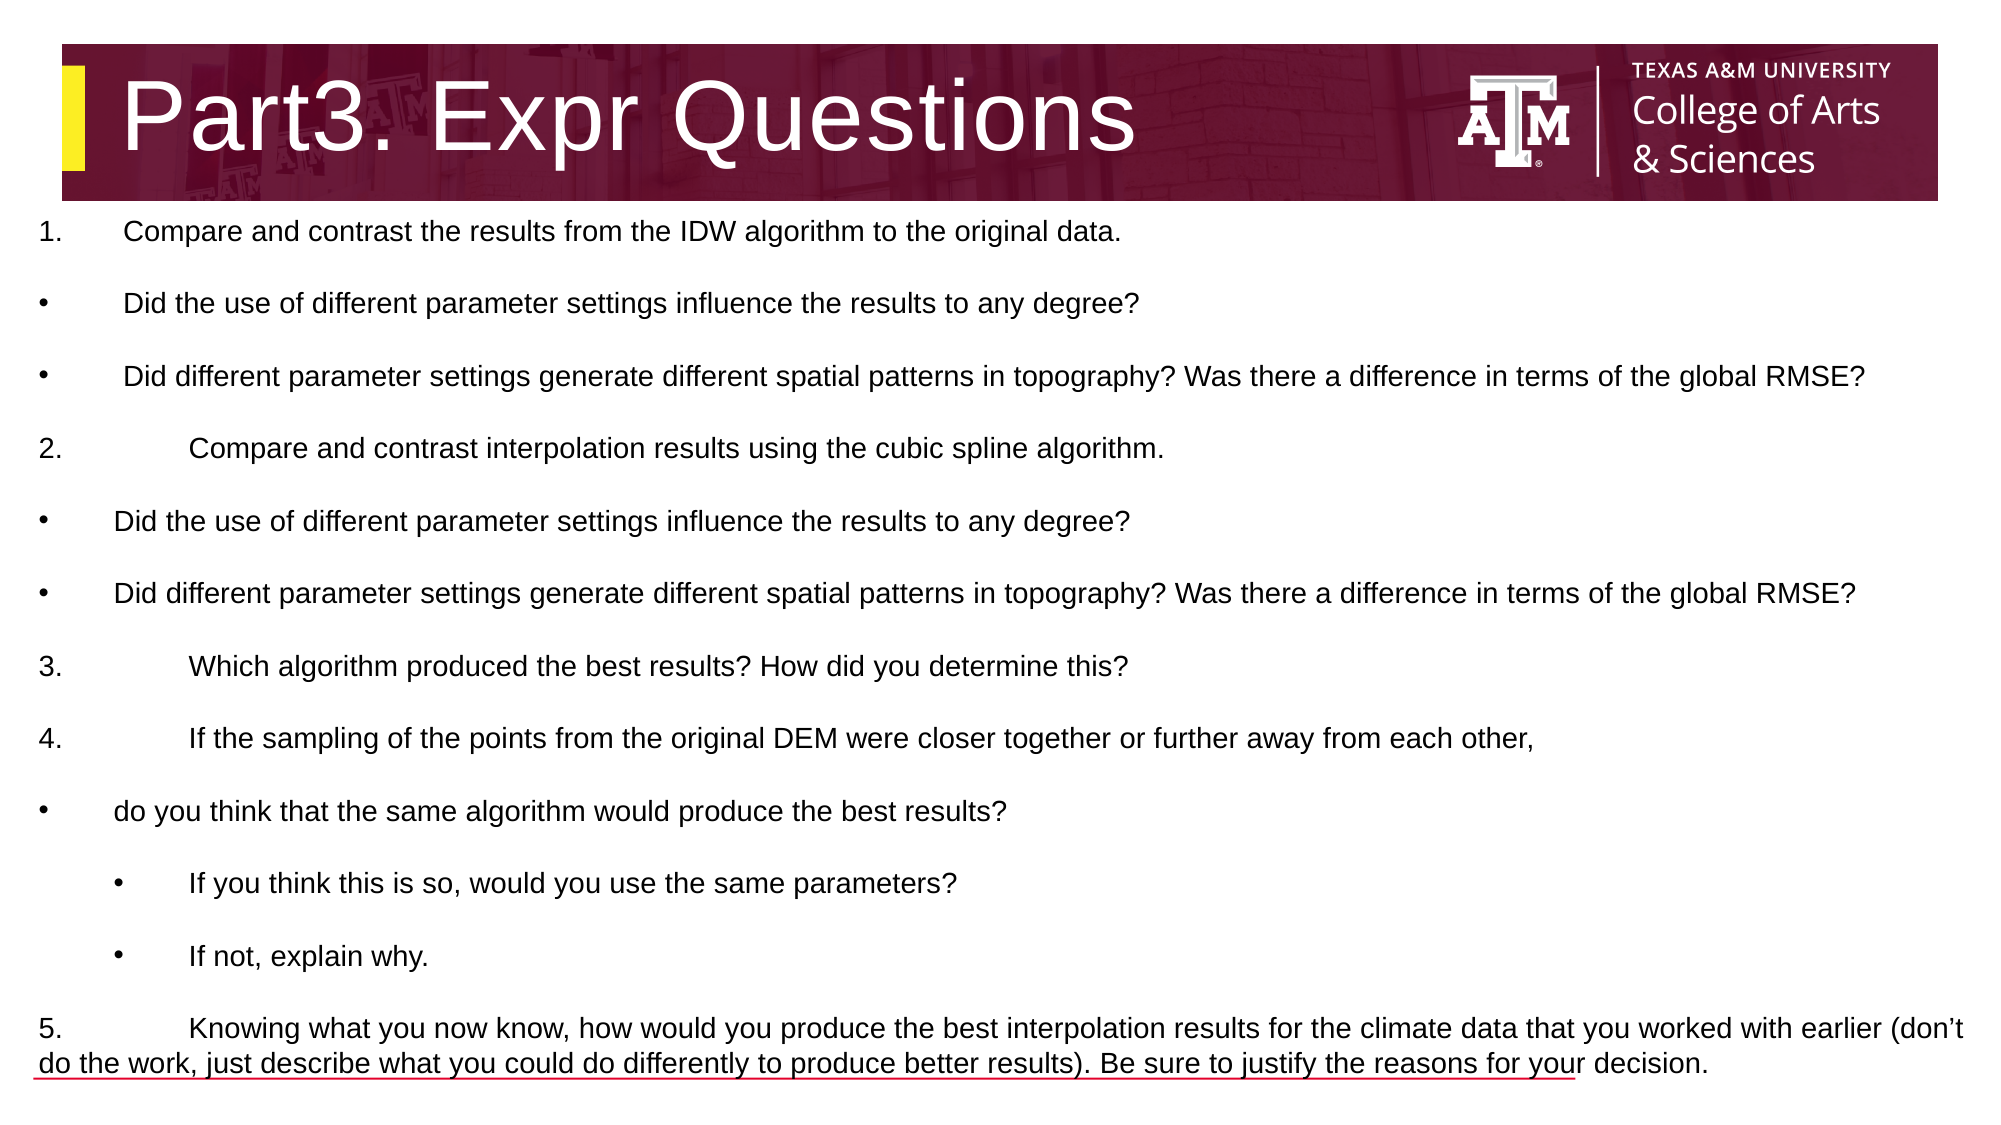

# Part3. Expr Questions
Compare and contrast the results from the IDW algorithm to the original data.
Did the use of different parameter settings influence the results to any degree?
Did different parameter settings generate different spatial patterns in topography? Was there a difference in terms of the global RMSE?
2. 	Compare and contrast interpolation results using the cubic spline algorithm.
Did the use of different parameter settings influence the results to any degree?
Did different parameter settings generate different spatial patterns in topography? Was there a difference in terms of the global RMSE?
3. 	Which algorithm produced the best results? How did you determine this?
4. 	If the sampling of the points from the original DEM were closer together or further away from each other,
do you think that the same algorithm would produce the best results?
If you think this is so, would you use the same parameters?
If not, explain why.
5. 	Knowing what you now know, how would you produce the best interpolation results for the climate data that you worked with earlier (don’t do the work, just describe what you could do differently to produce better results). Be sure to justify the reasons for your decision.